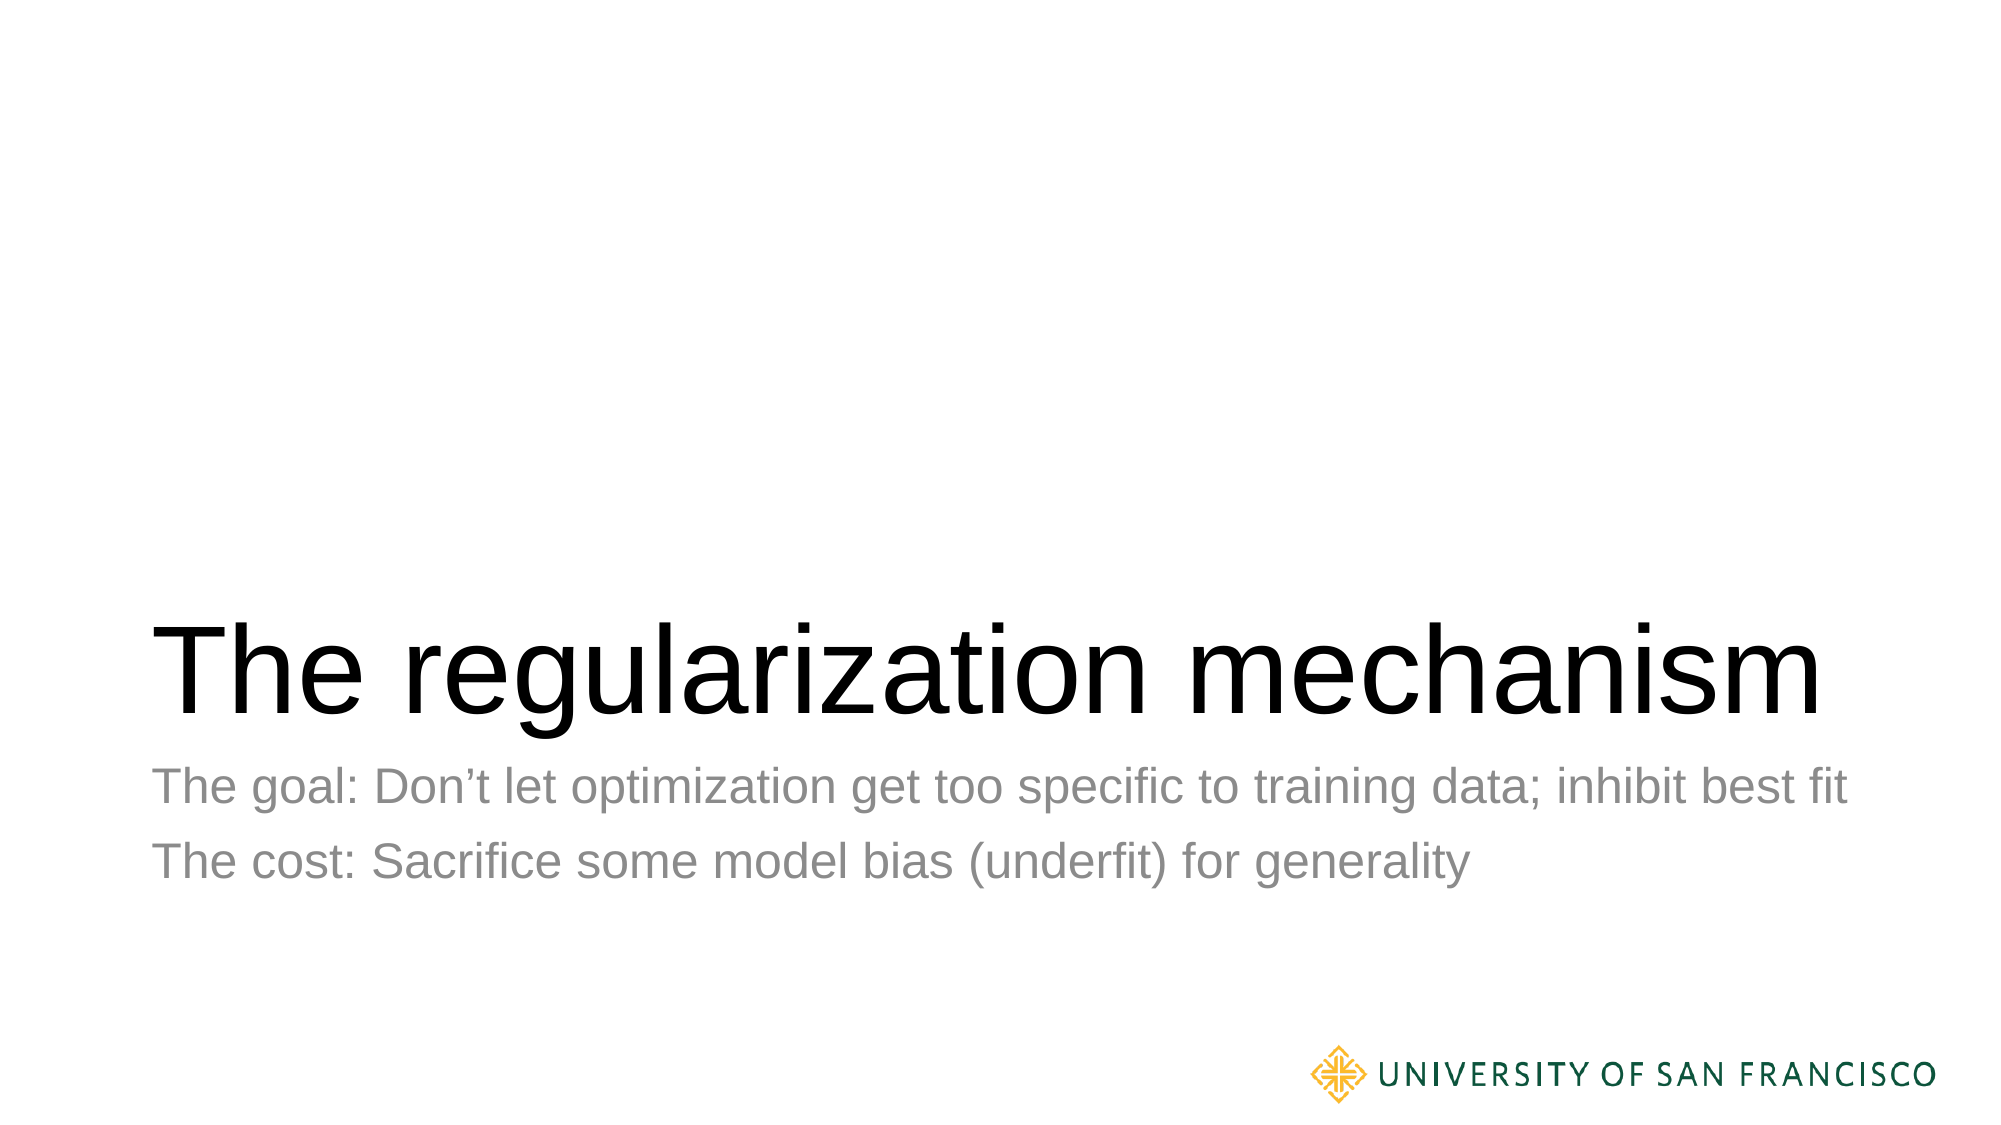

# The regularization mechanism
The goal: Don’t let optimization get too specific to training data; inhibit best fit
The cost: Sacrifice some model bias (underfit) for generality